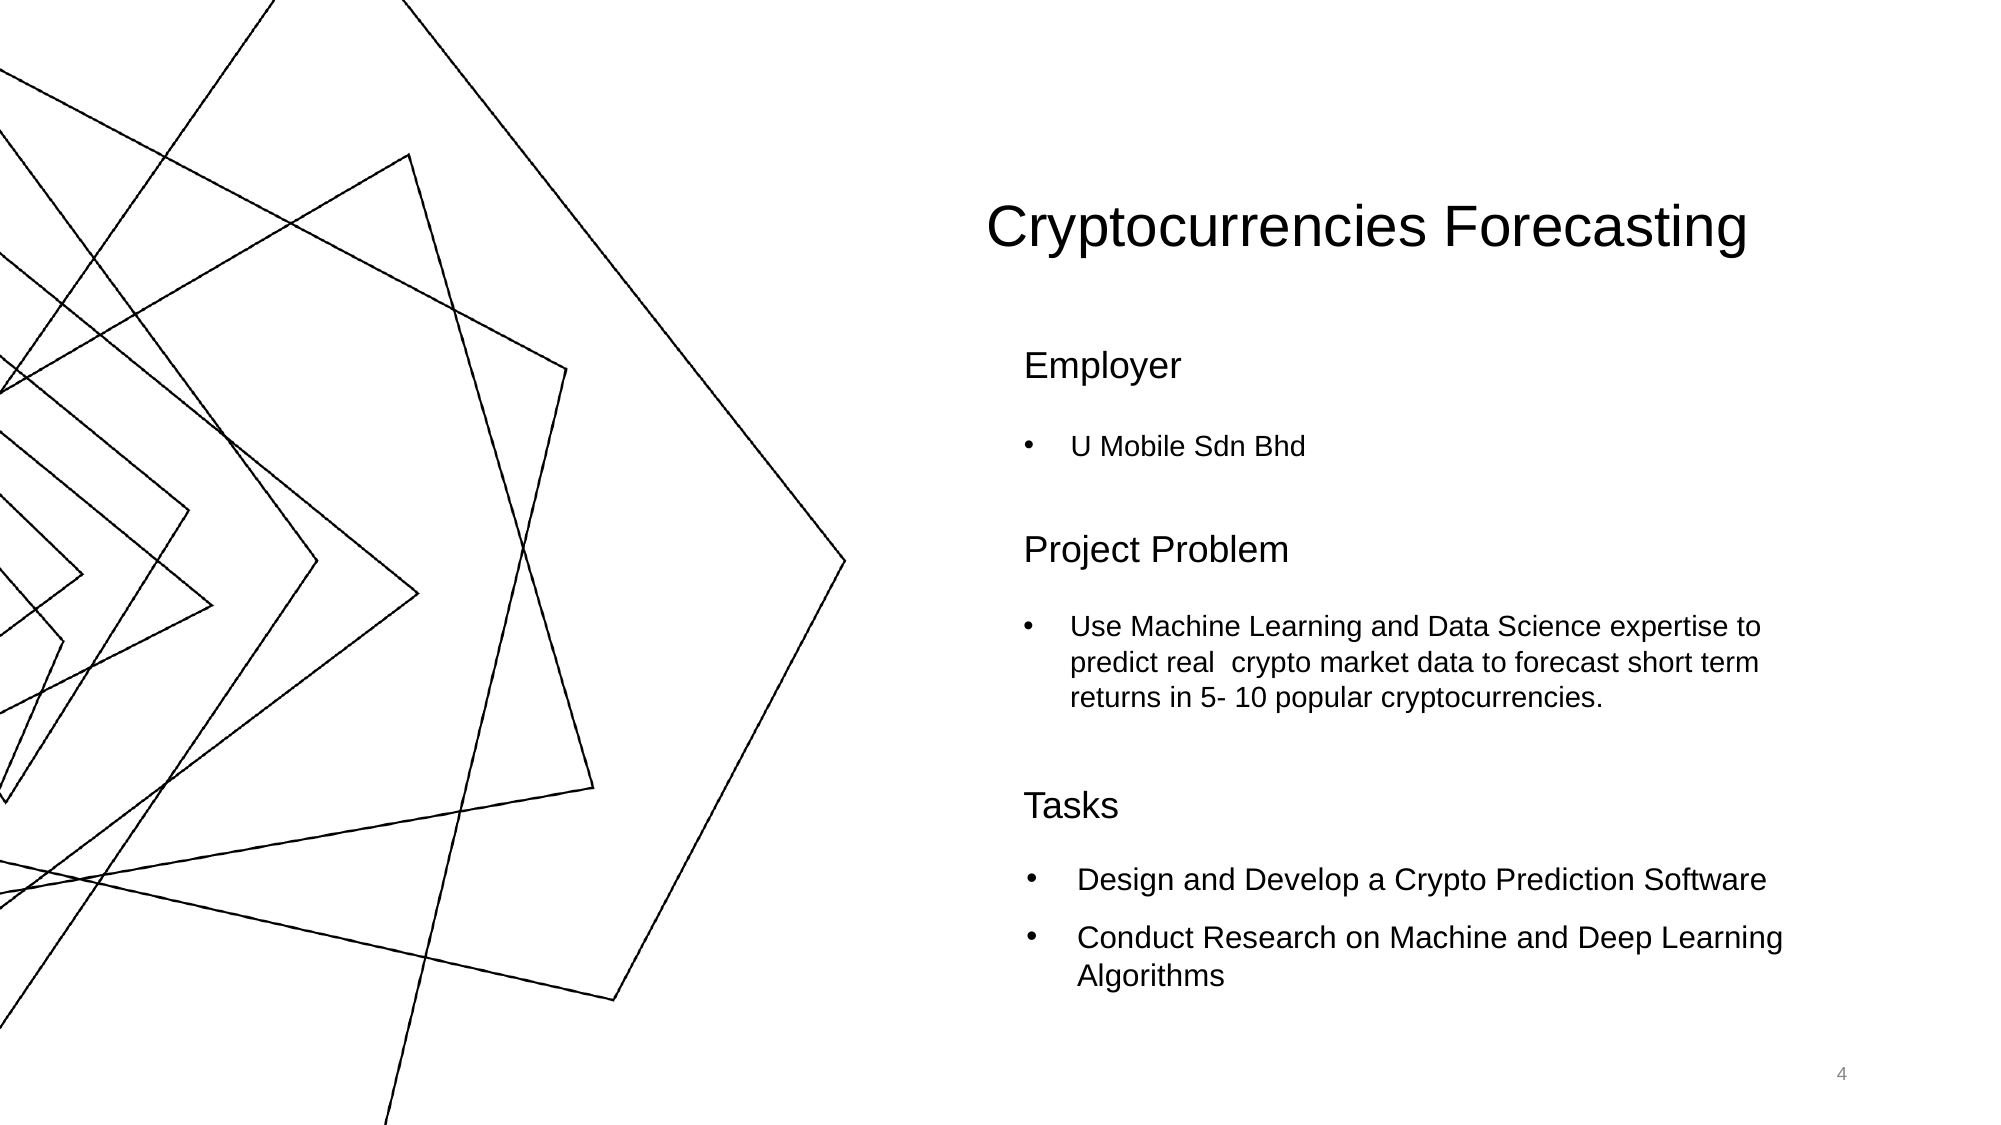

# Cryptocurrencies Forecasting
Employer
U Mobile Sdn Bhd
Project Problem
Use Machine Learning and Data Science expertise to predict real  crypto market data to forecast short term returns in 5- 10 popular cryptocurrencies.
Tasks
Design and Develop a Crypto Prediction Software
Conduct Research on Machine and Deep Learning Algorithms

4